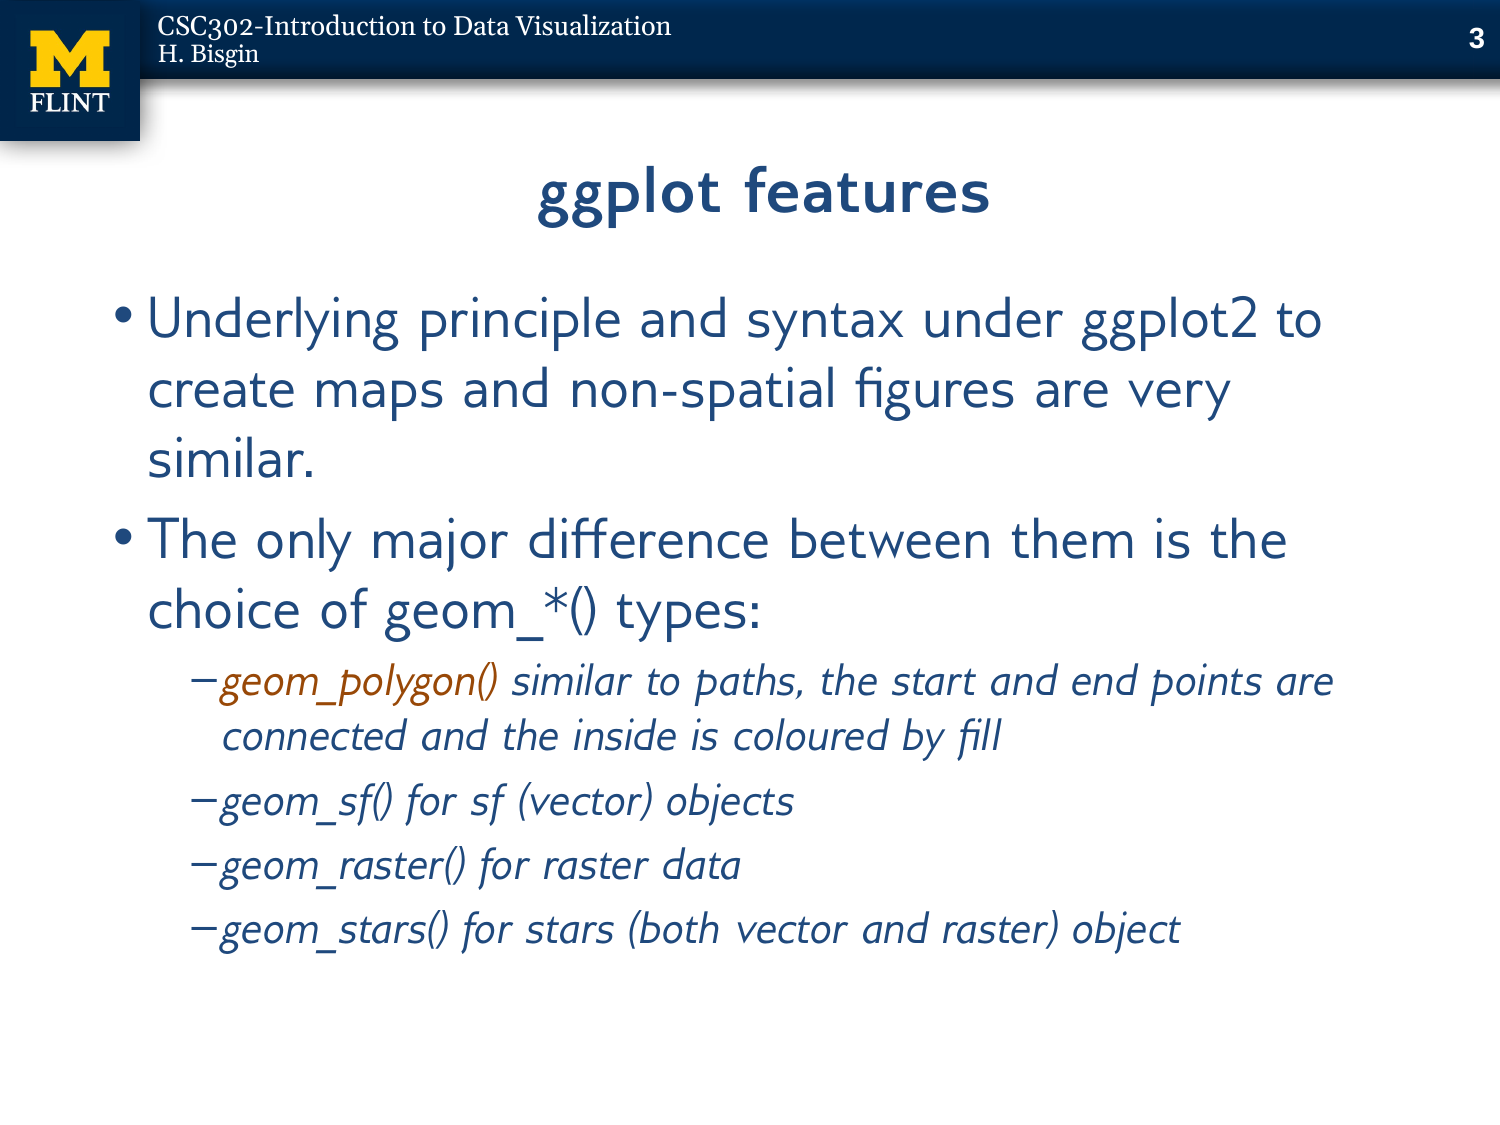

3
# ggplot features
Underlying principle and syntax under ggplot2 to create maps and non-spatial figures are very similar.
The only major difference between them is the choice of geom_*() types:
geom_polygon() similar to paths, the start and end points are connected and the inside is coloured by fill
geom_sf() for sf (vector) objects
geom_raster() for raster data
geom_stars() for stars (both vector and raster) object